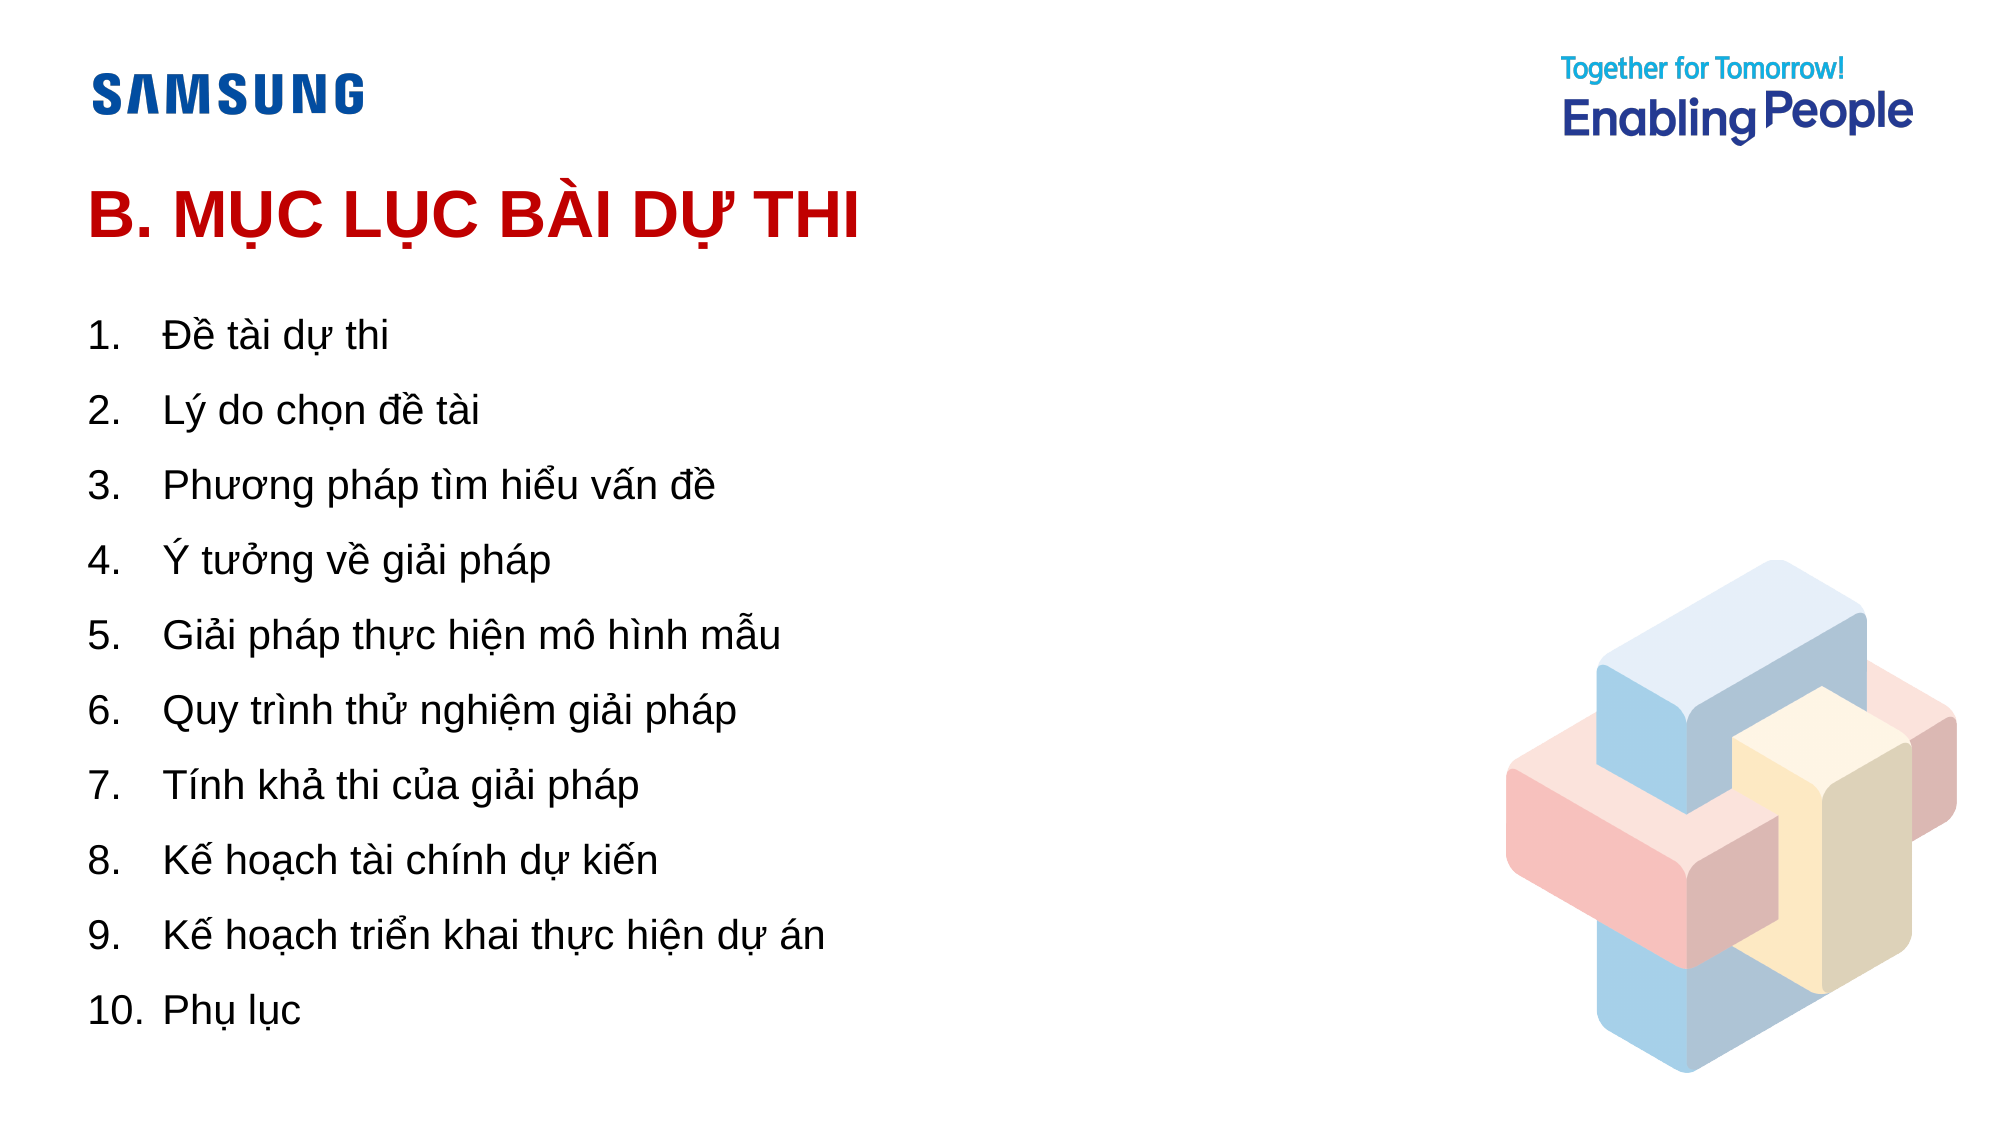

# B. MỤC LỤC BÀI DỰ THI
Đề tài dự thi
Lý do chọn đề tài
Phương pháp tìm hiểu vấn đề
Ý tưởng về giải pháp
Giải pháp thực hiện mô hình mẫu
Quy trình thử nghiệm giải pháp
Tính khả thi của giải pháp
Kế hoạch tài chính dự kiến
Kế hoạch triển khai thực hiện dự án
Phụ lục